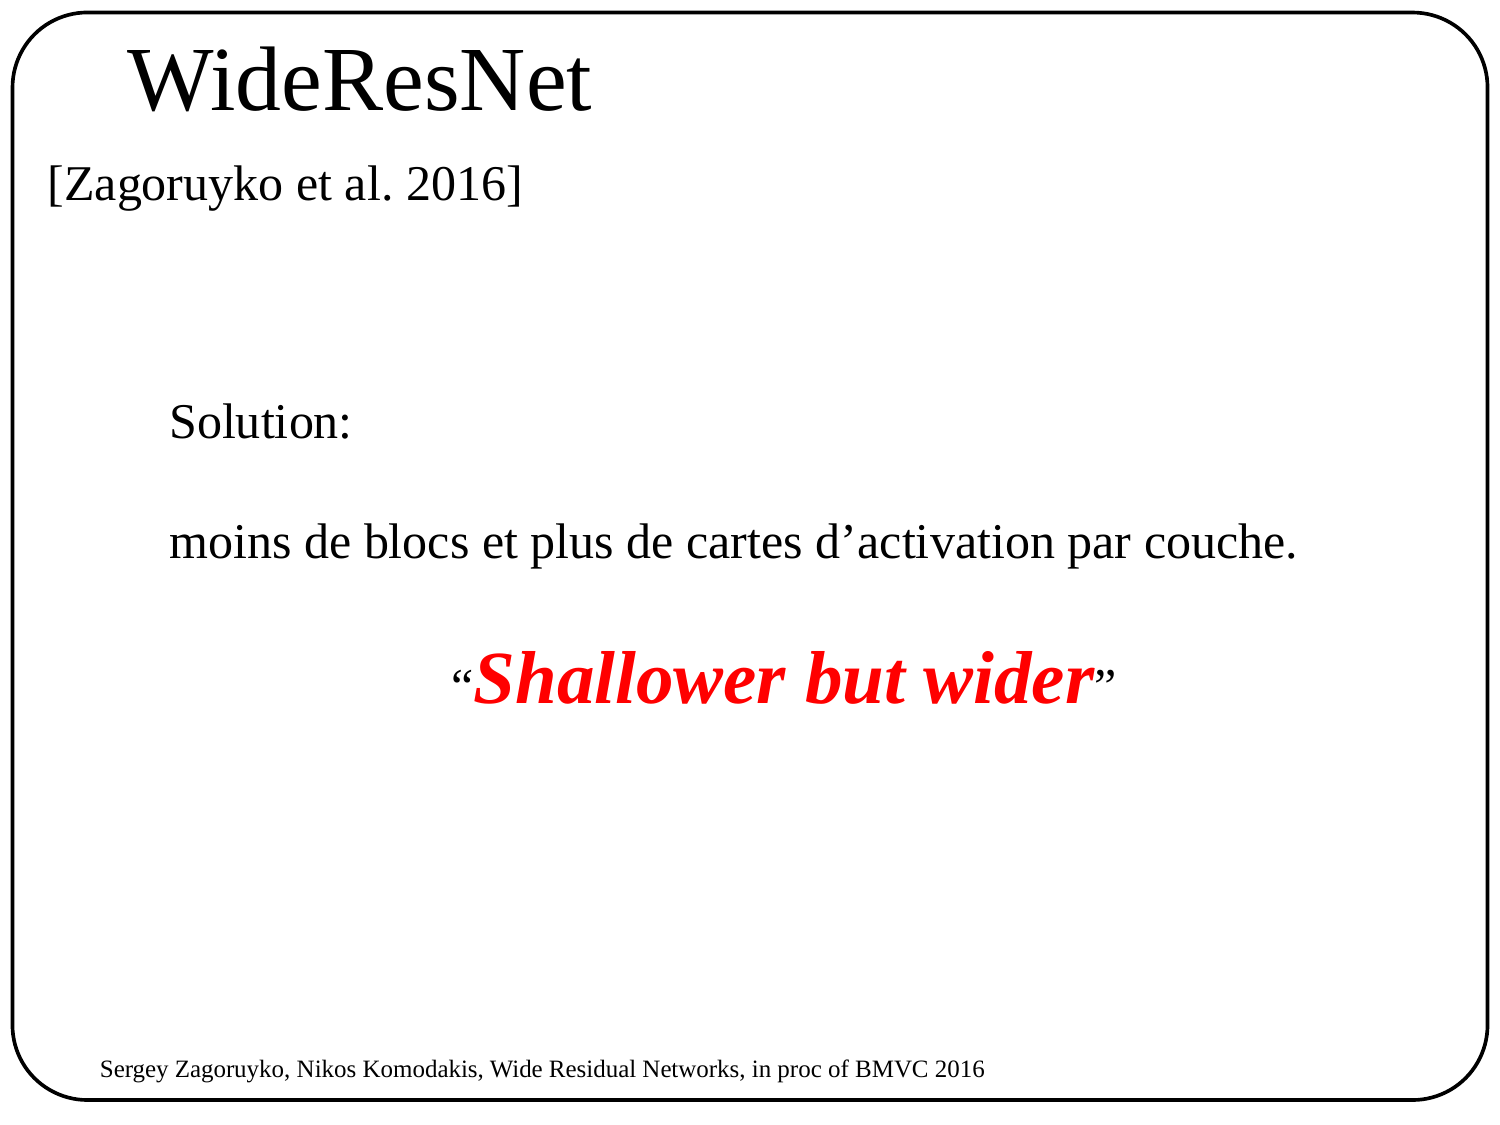

# WideResNet
[Zagoruyko et al. 2016]
Solution:

moins de blocs et plus de cartes d’activation par couche.

“Shallower but wider”
Sergey Zagoruyko, Nikos Komodakis, Wide Residual Networks, in proc of BMVC 2016